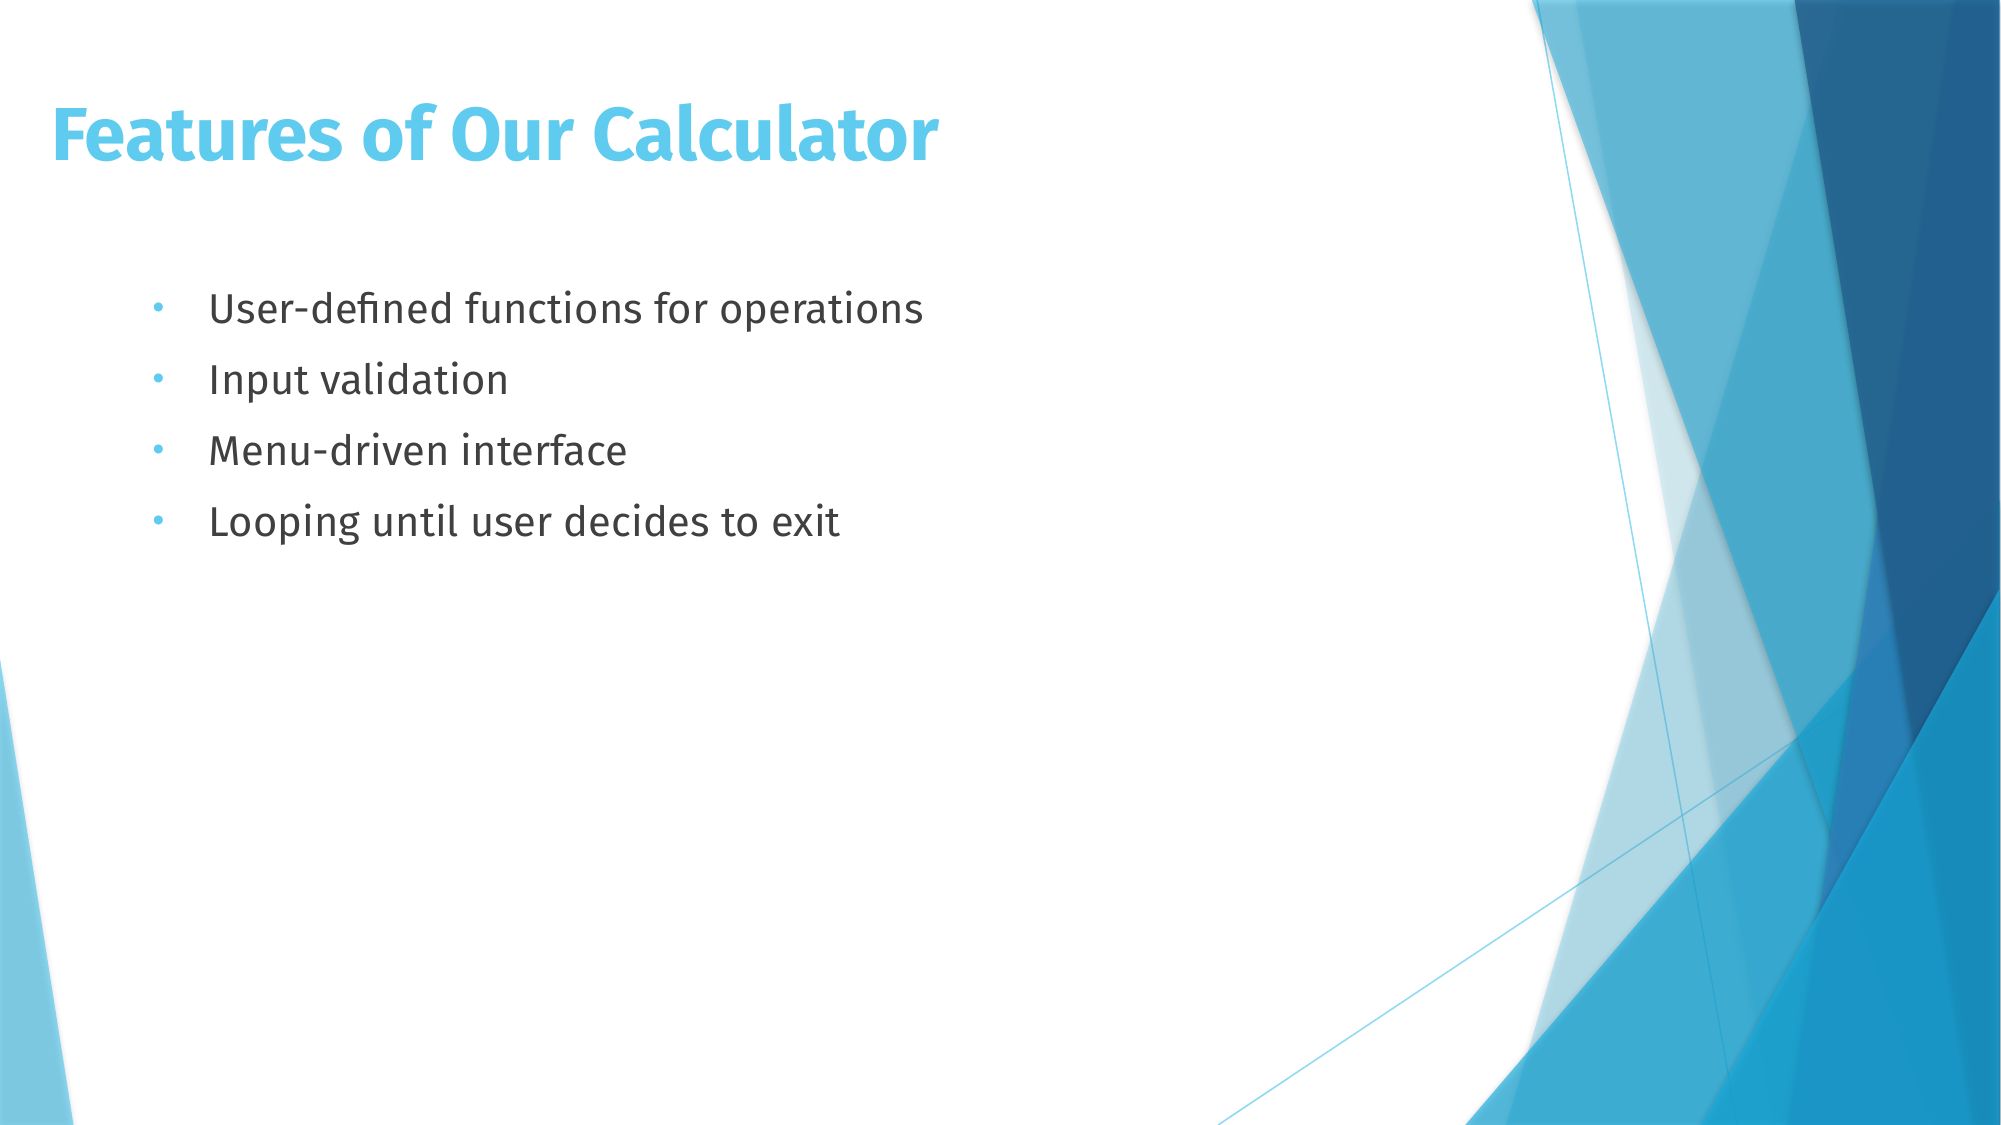

# Features of Our Calculator
User-defined functions for operations
Input validation
Menu-driven interface
Looping until user decides to exit